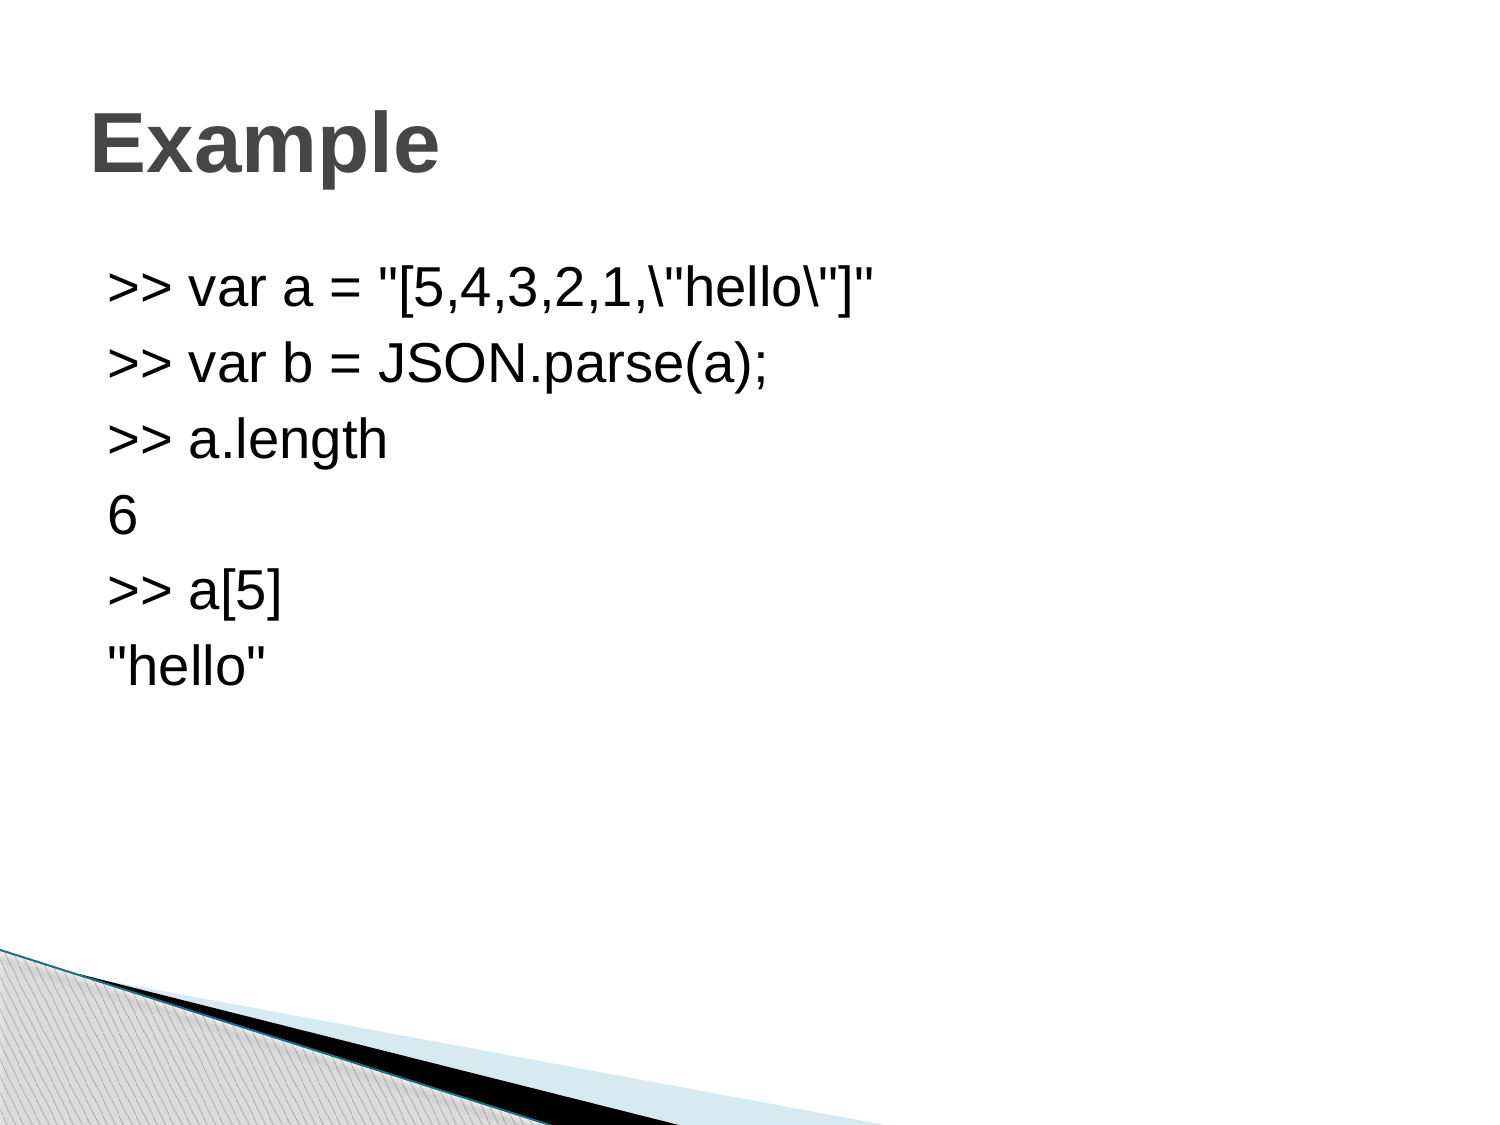

# Example
>> var a = "[5,4,3,2,1,\"hello\"]"
>> var b = JSON.parse(a);
>> a.length
6
>> a[5]
"hello"